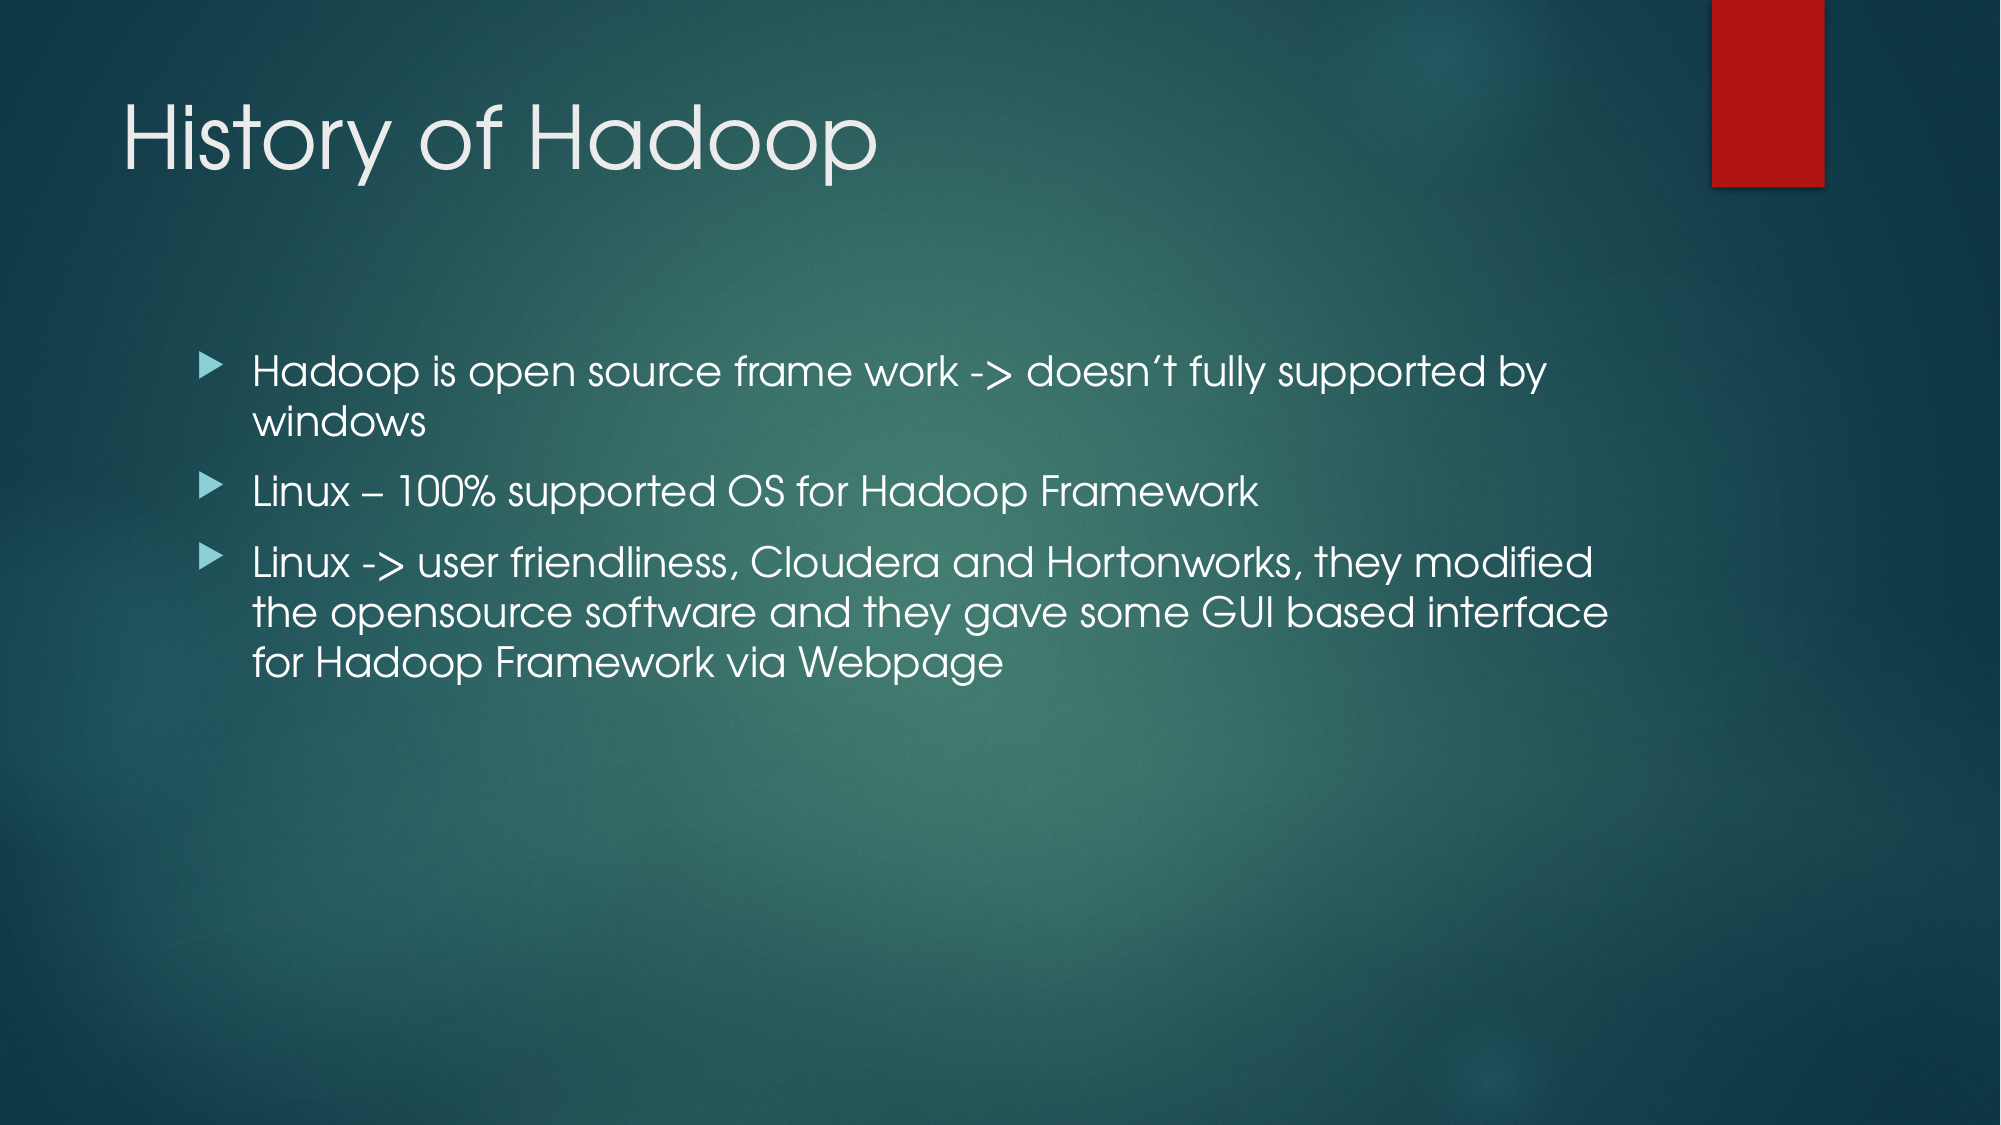

# History of Hadoop
Hadoop is open source frame work -> doesn’t fully supported by windows
Linux – 100% supported OS for Hadoop Framework
Linux -> user friendliness, Cloudera and Hortonworks, they modified the opensource software and they gave some GUI based interface for Hadoop Framework via Webpage